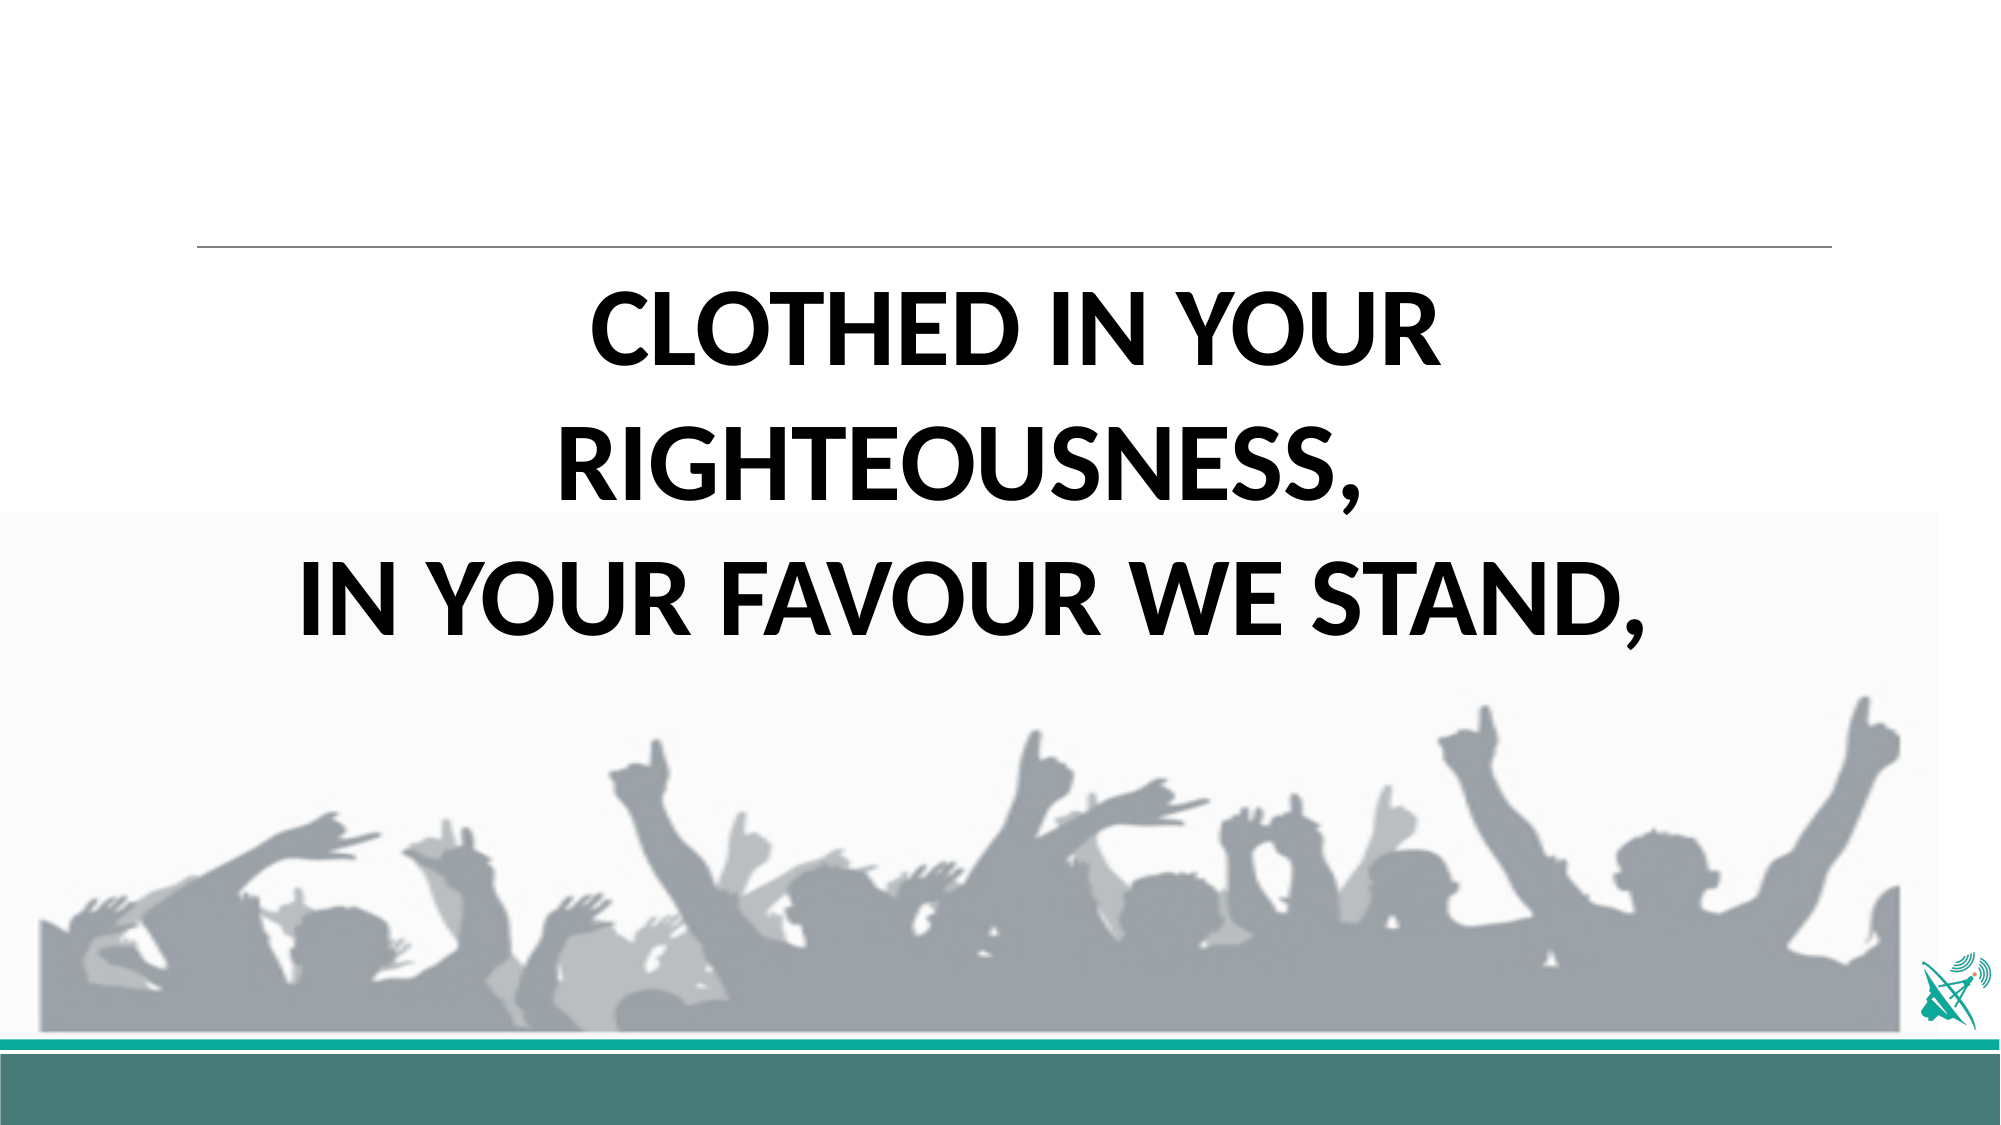

CLOTHED IN YOUR RIGHTEOUSNESS,
 IN YOUR FAVOUR WE STAND,